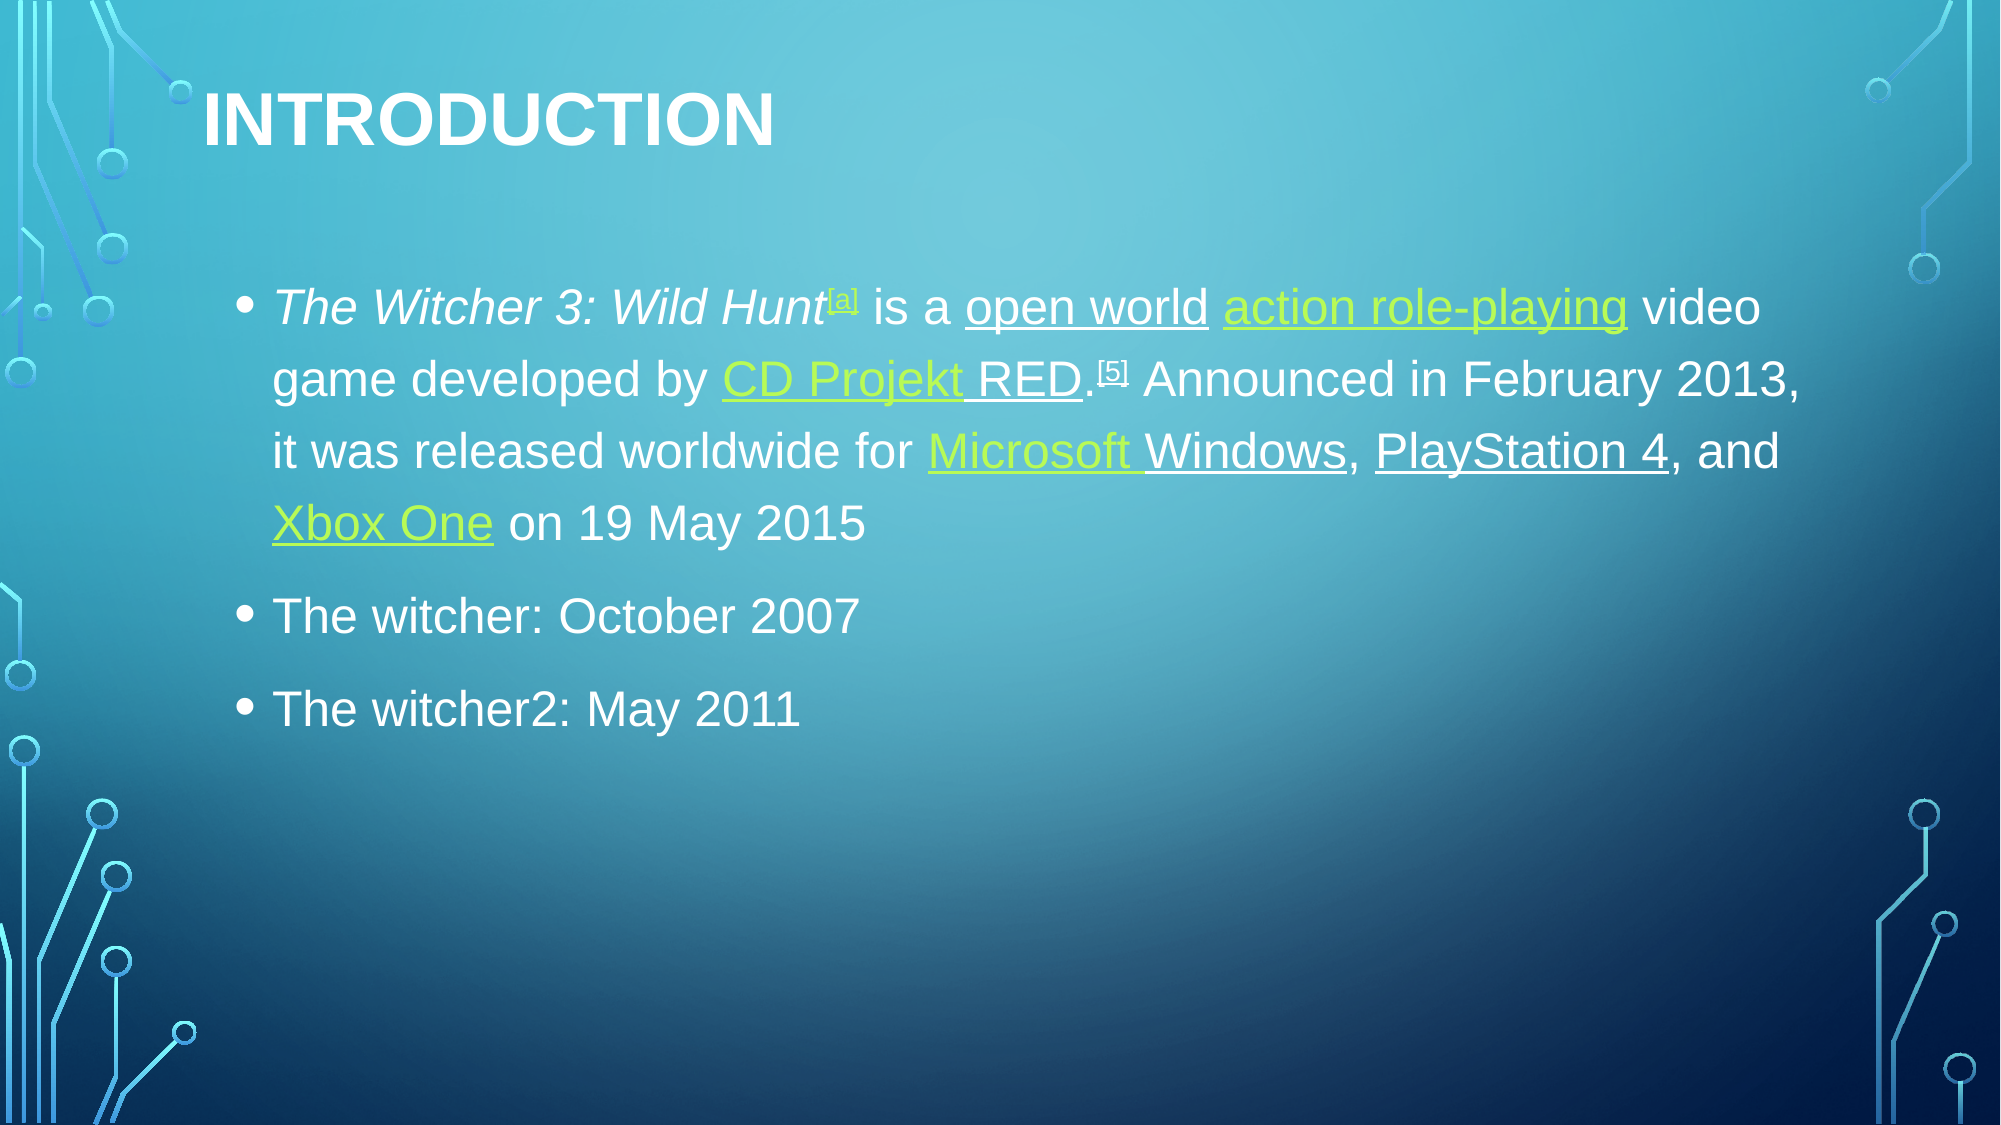

# introduction
The Witcher 3: Wild Hunt[a] is a open world action role-playing video game developed by CD Projekt RED.[5] Announced in February 2013, it was released worldwide for Microsoft Windows, PlayStation 4, and Xbox One on 19 May 2015
The witcher: October 2007
The witcher2: May 2011